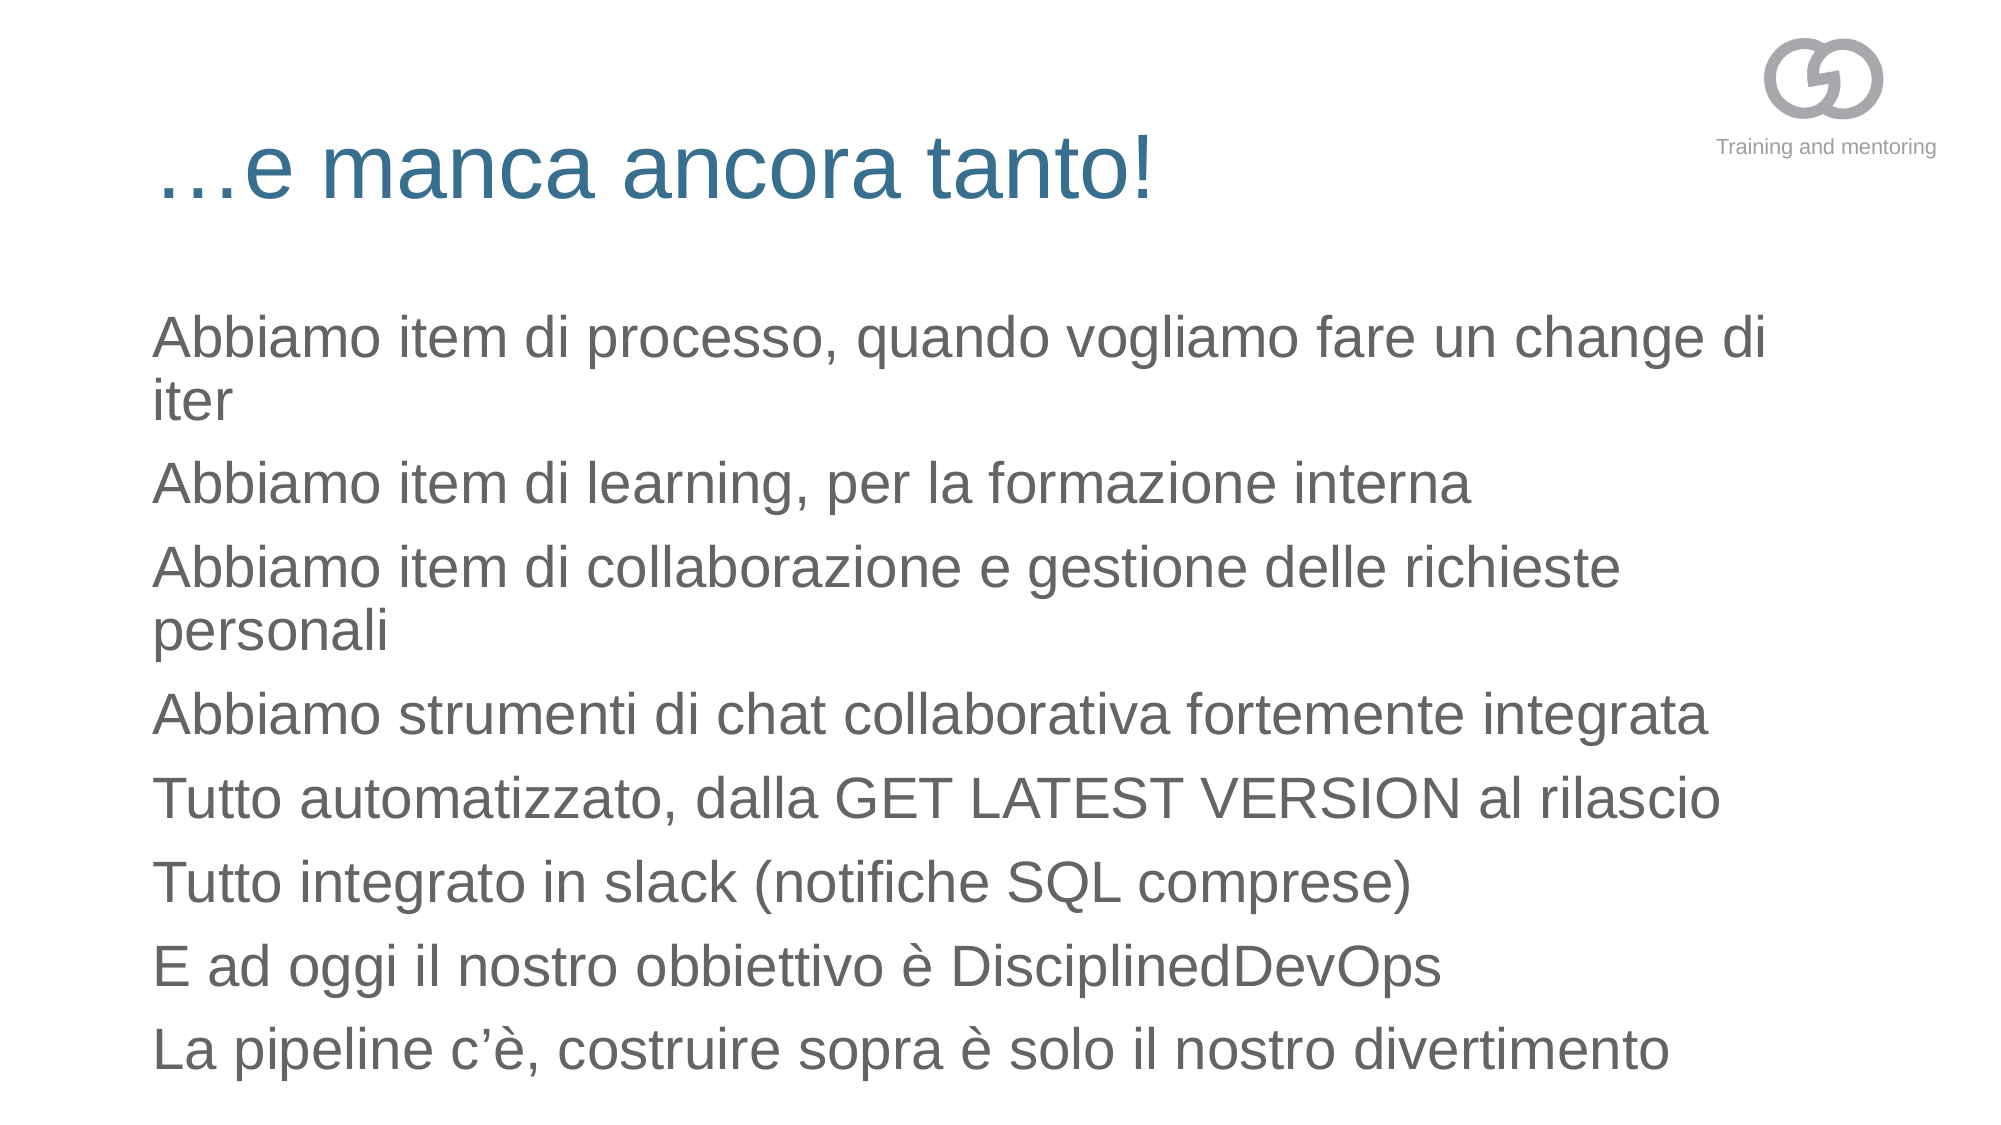

# …e manca ancora tanto!
Abbiamo item di processo, quando vogliamo fare un change di iter
Abbiamo item di learning, per la formazione interna
Abbiamo item di collaborazione e gestione delle richieste personali
Abbiamo strumenti di chat collaborativa fortemente integrata
Tutto automatizzato, dalla GET LATEST VERSION al rilascio
Tutto integrato in slack (notifiche SQL comprese)
E ad oggi il nostro obbiettivo è DisciplinedDevOps
La pipeline c’è, costruire sopra è solo il nostro divertimento